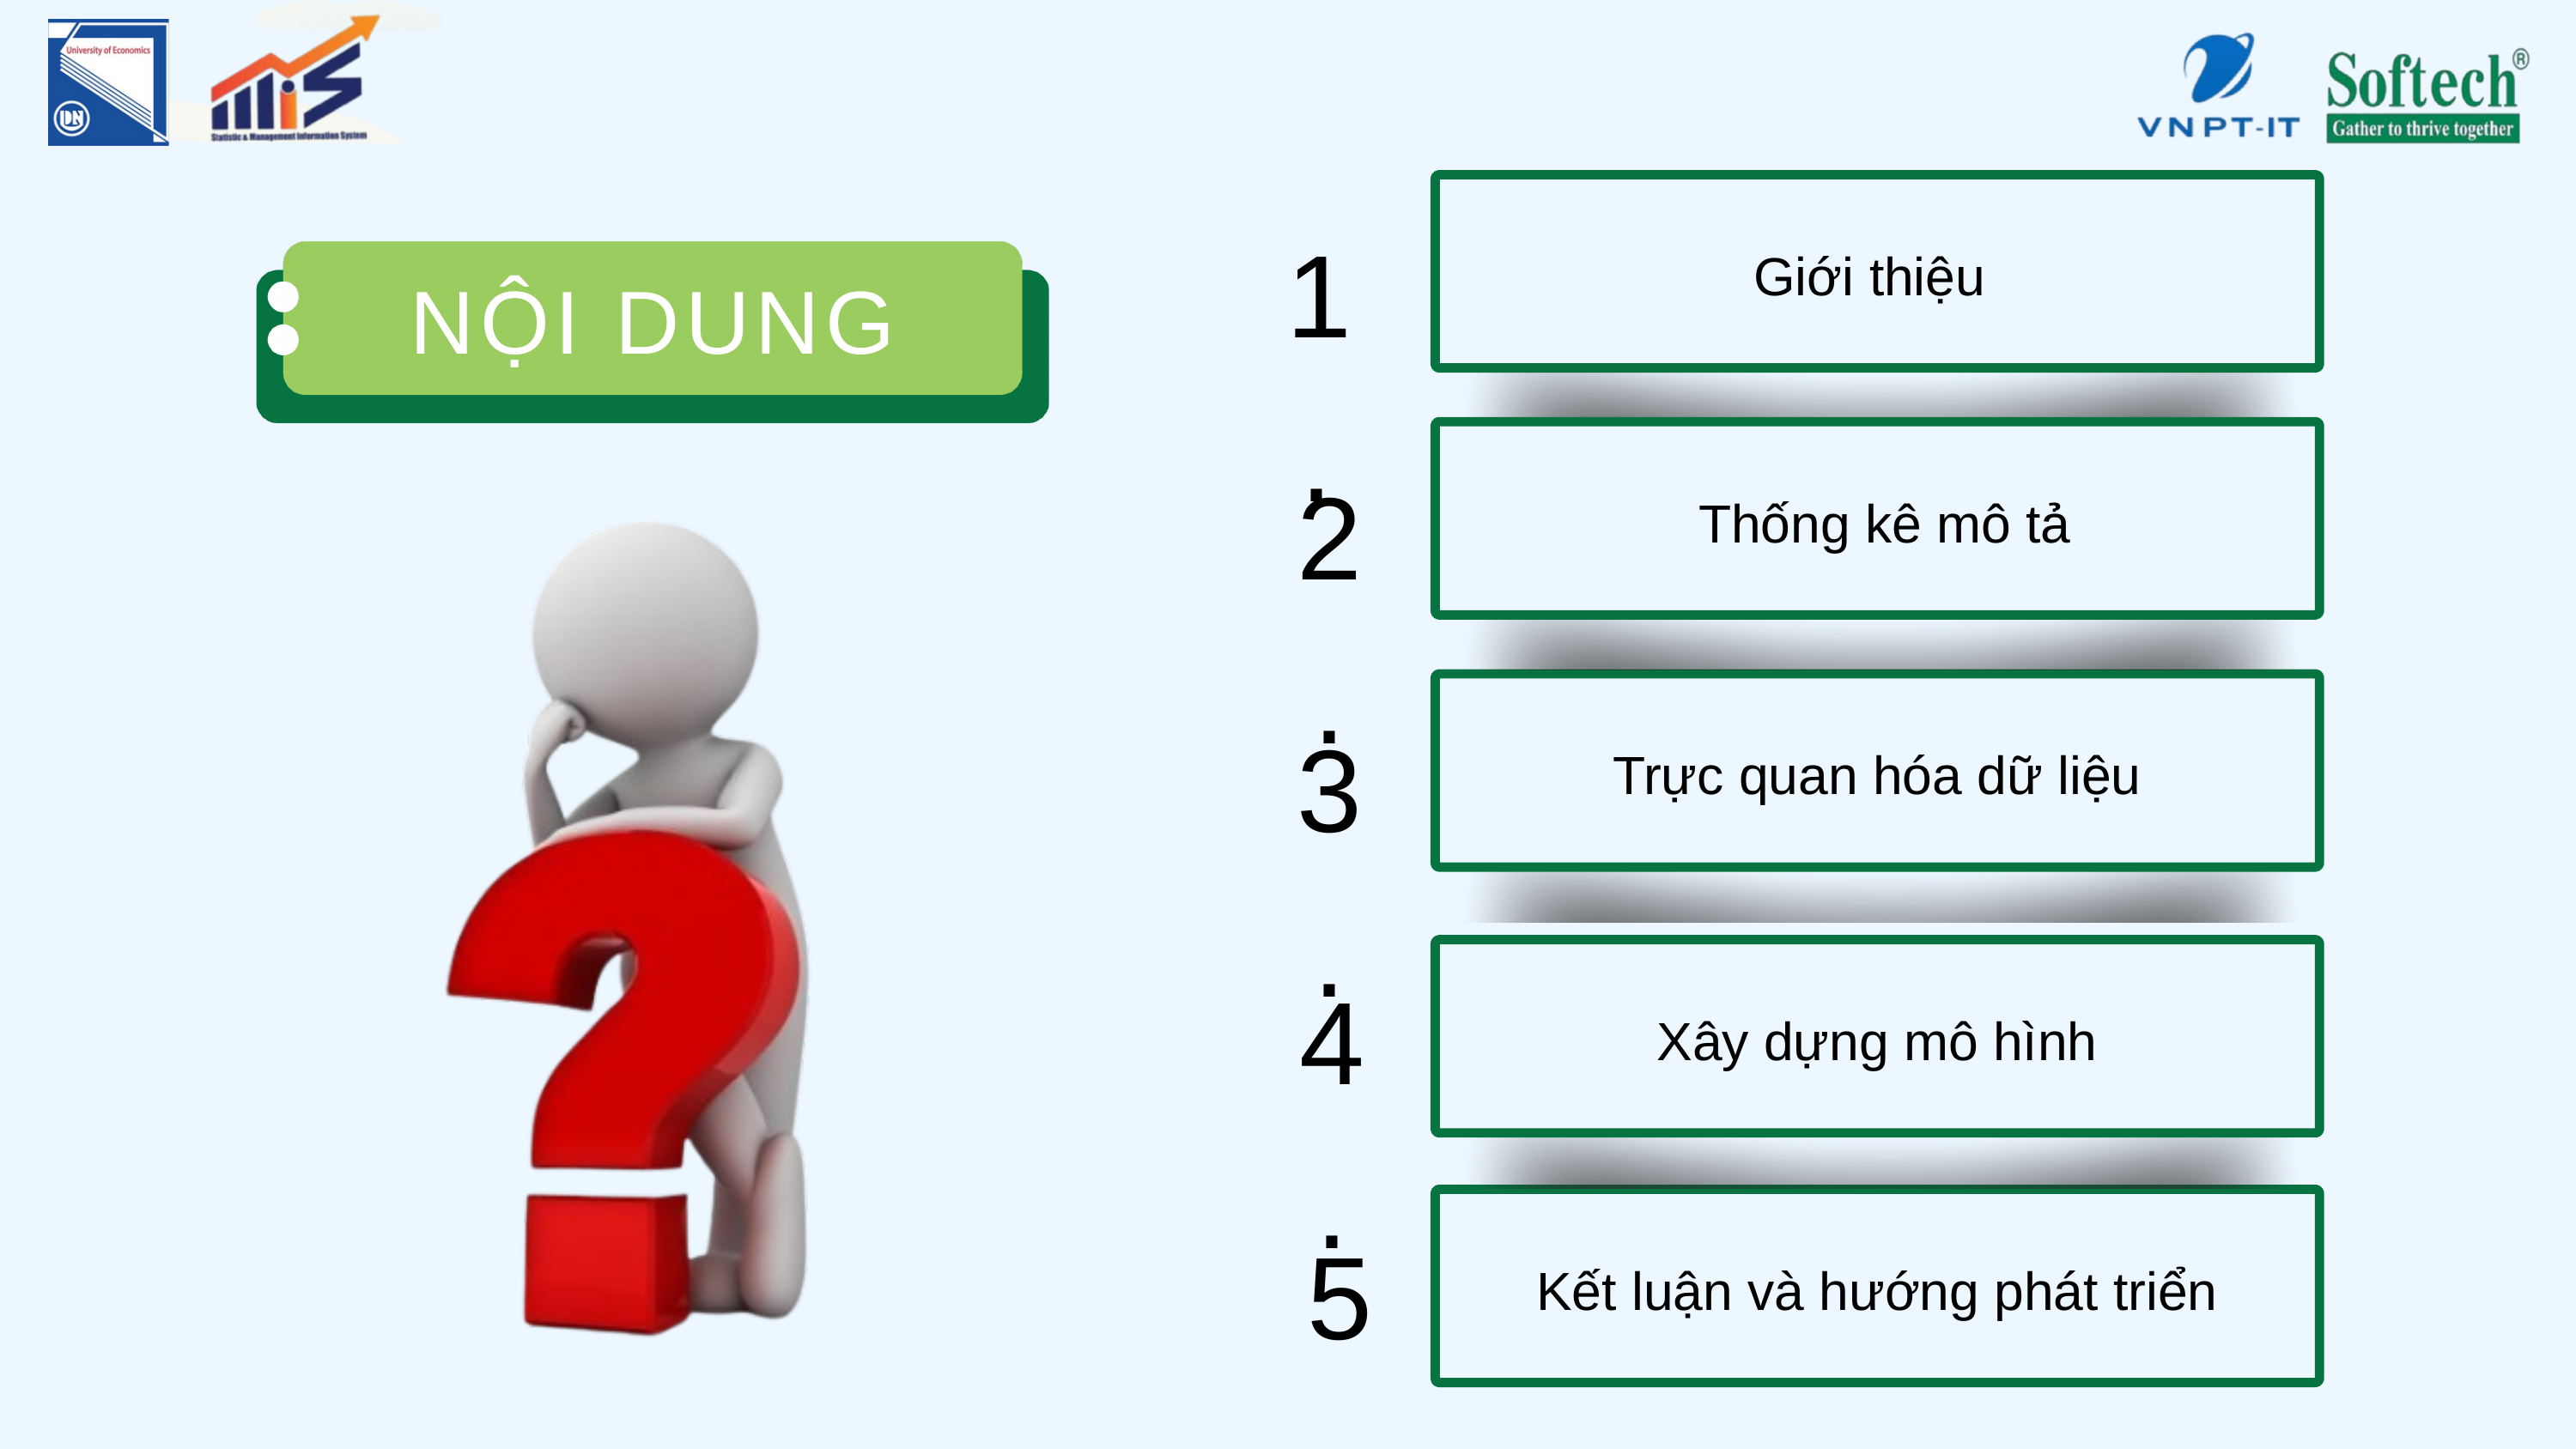

Giới thiệu
1.

NỘI DUNG

 Thống kê mô tả

2.

Trực quan hóa dữ liệu

3.

Xây dựng mô hình

4.

Kết luận và hướng phát triển

5.